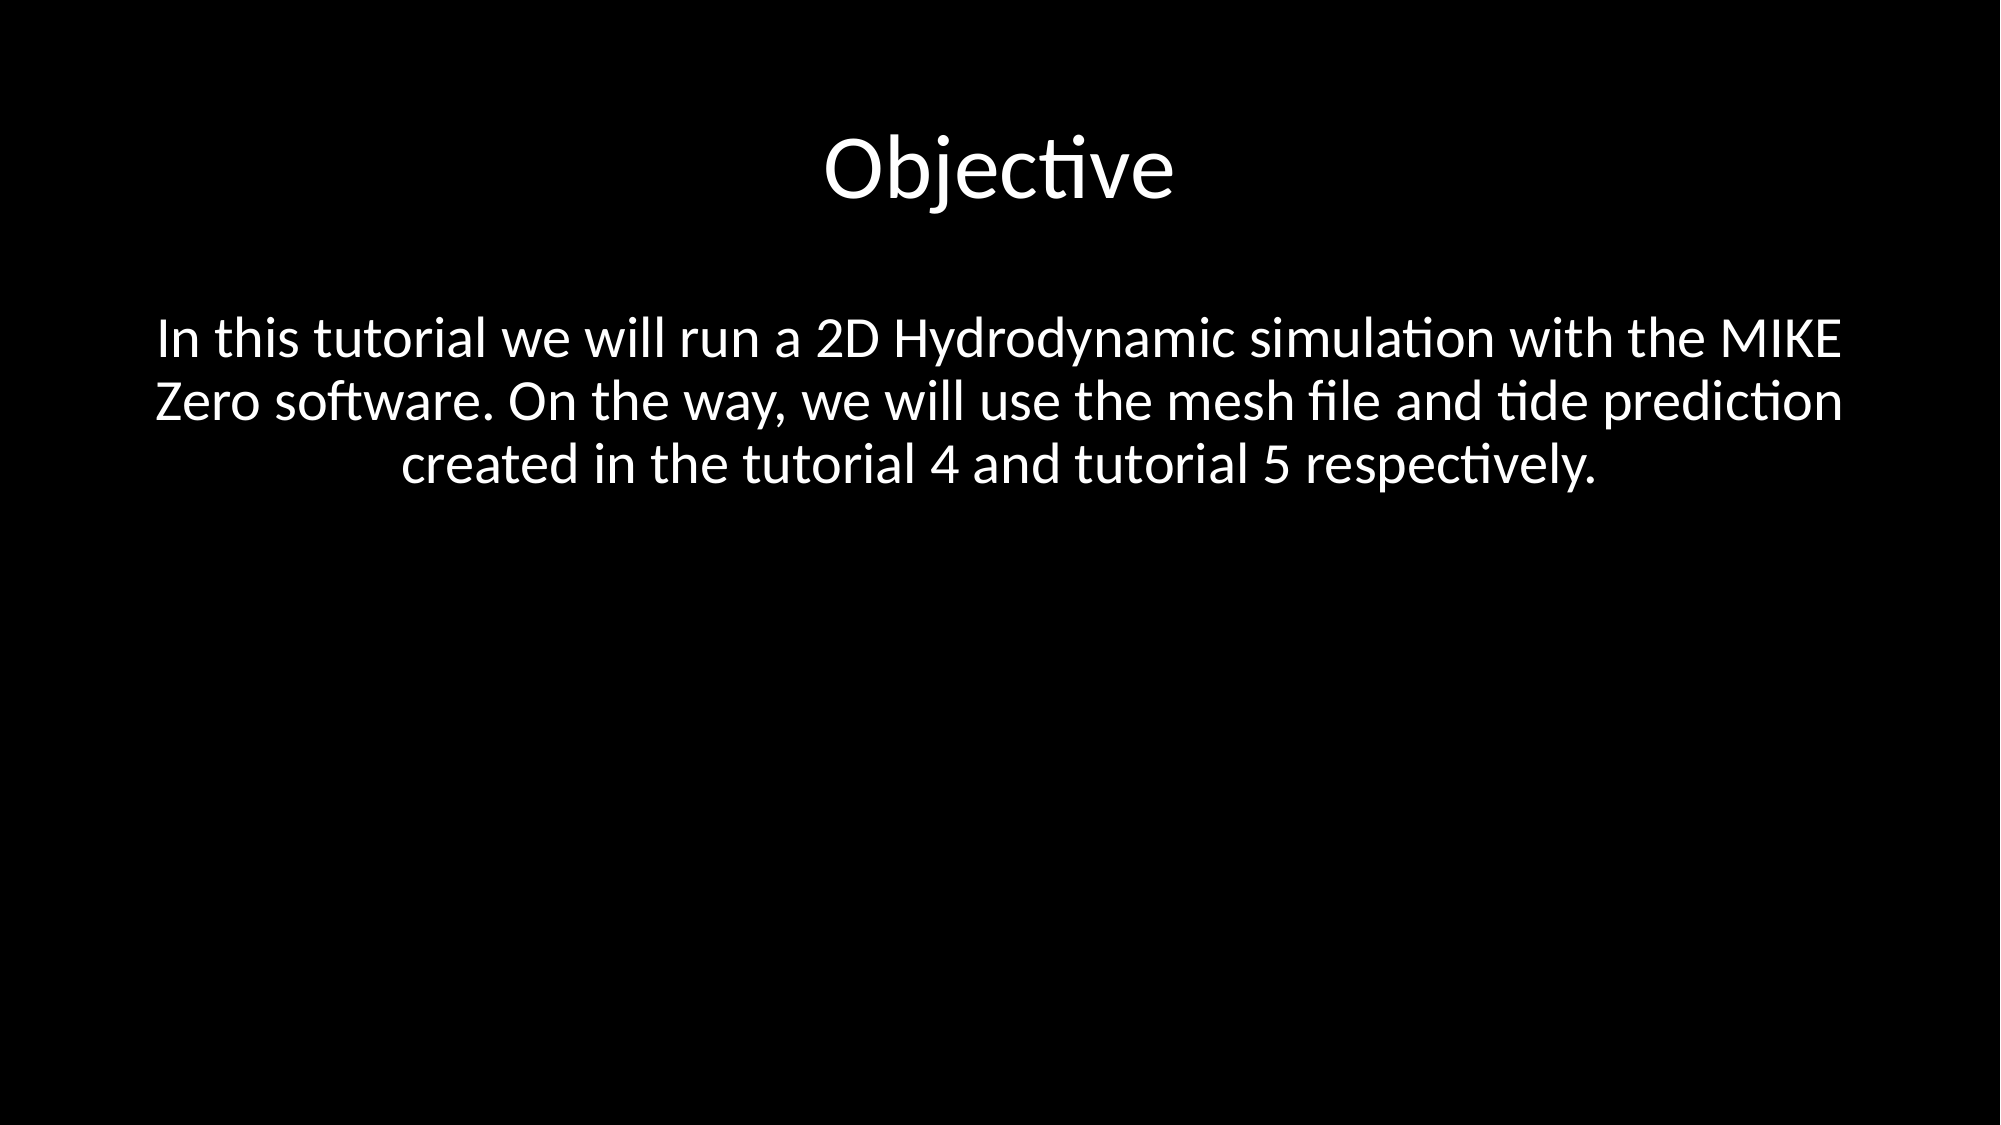

# Objective
In this tutorial we will run a 2D Hydrodynamic simulation with the MIKE Zero software. On the way, we will use the mesh file and tide prediction created in the tutorial 4 and tutorial 5 respectively.